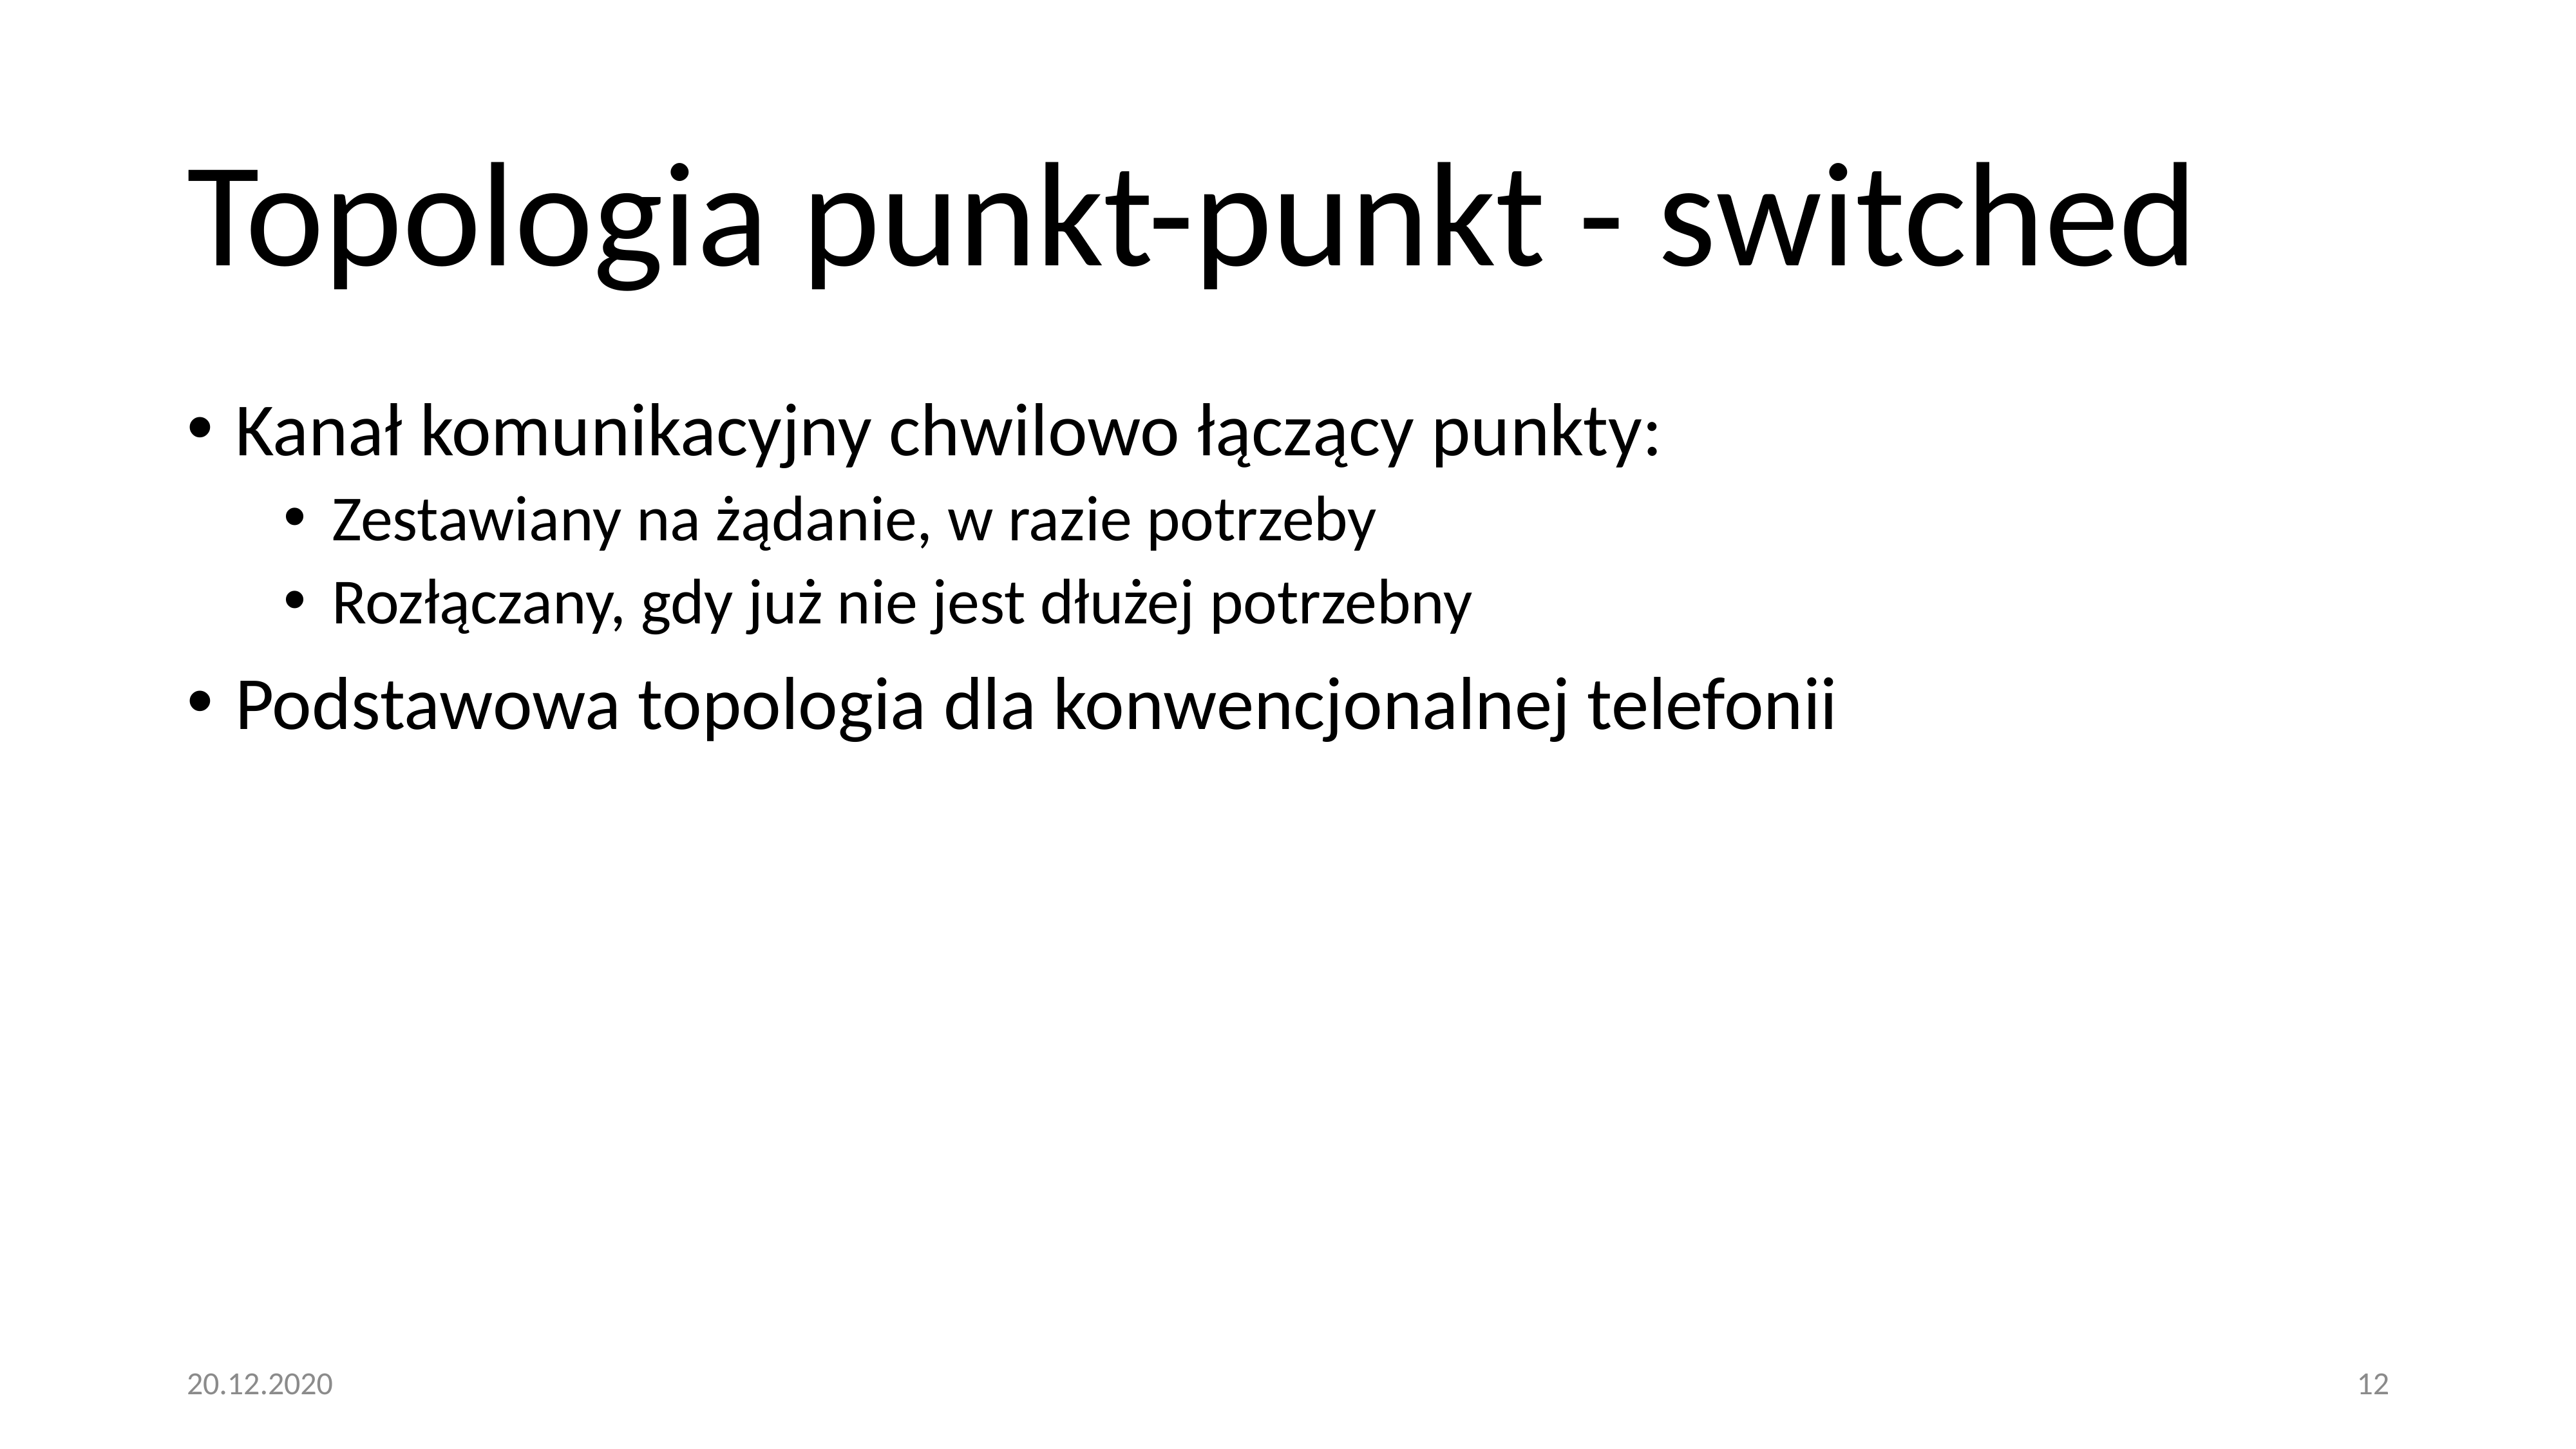

# Topologia punkt-punkt - switched
Kanał komunikacyjny chwilowo łączący punkty:
Zestawiany na żądanie, w razie potrzeby
Rozłączany, gdy już nie jest dłużej potrzebny
Podstawowa topologia dla konwencjonalnej telefonii
20.12.2020
12